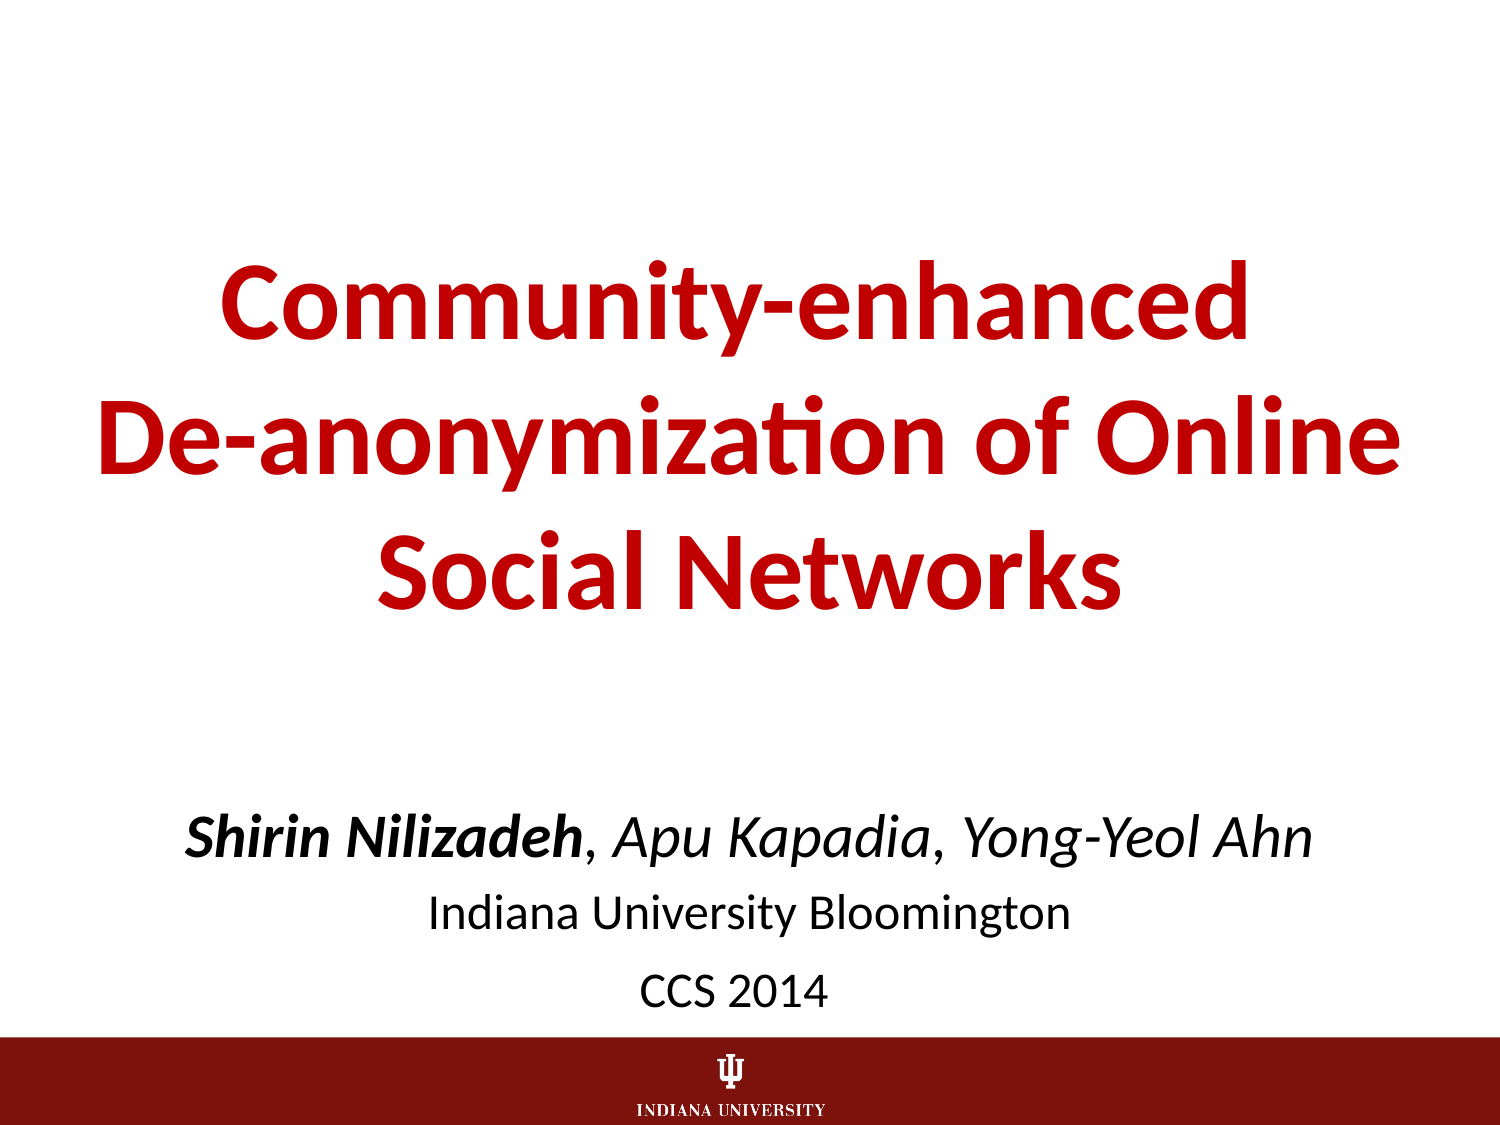

# Community-enhanced De-anonymization of Online Social Networks
Shirin Nilizadeh, Apu Kapadia, Yong-Yeol Ahn
Indiana University Bloomington
CCS 2014